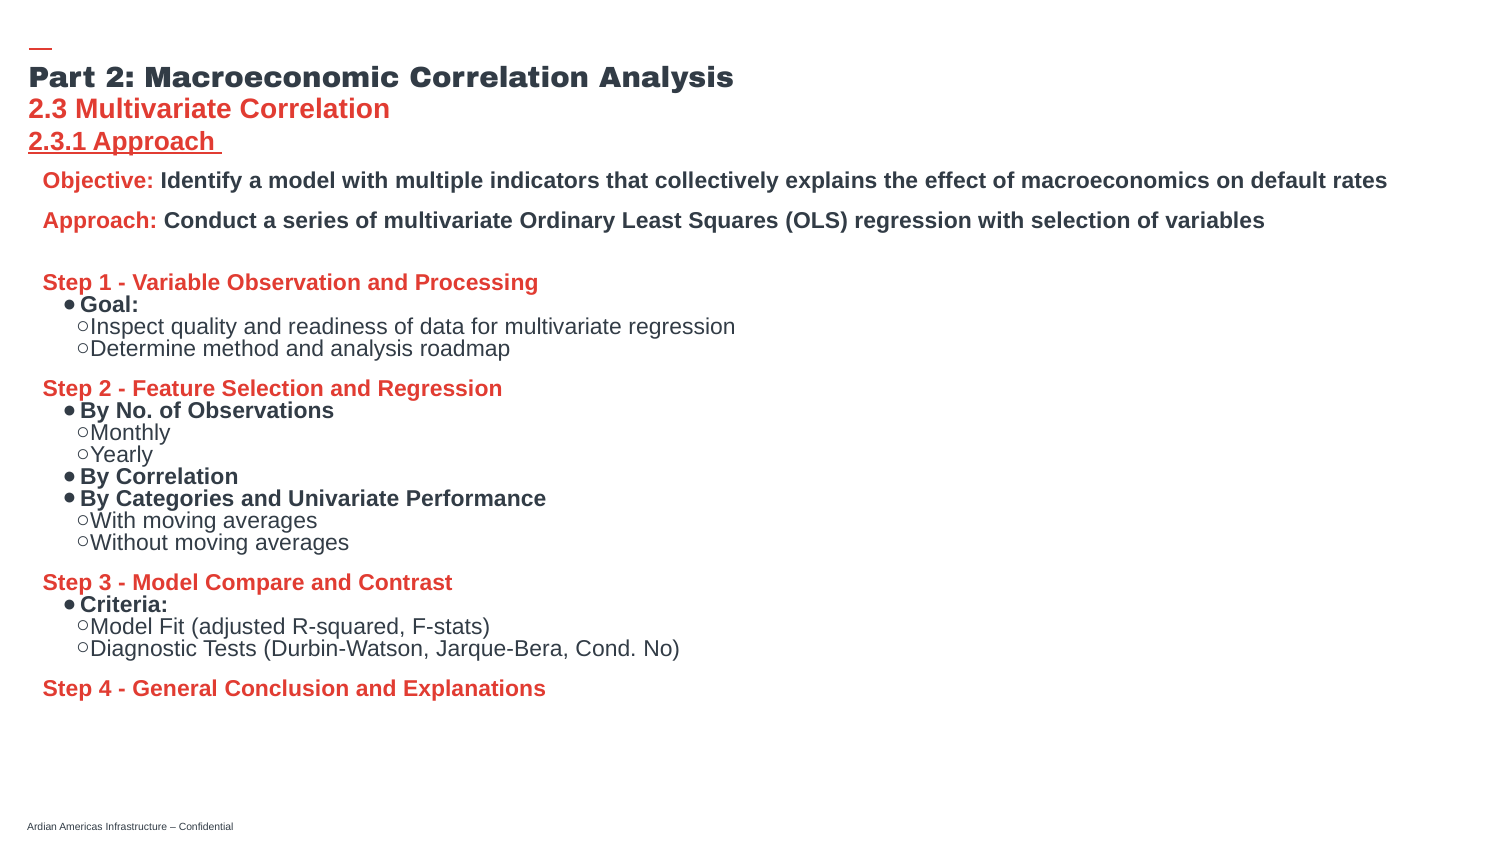

# Part 2: Macroeconomic Correlation Analysis
2.3 Multivariate Correlation
2.3.1 Approach
Objective: Identify a model with multiple indicators that collectively explains the effect of macroeconomics on default rates
Approach: Conduct a series of multivariate Ordinary Least Squares (OLS) regression with selection of variables

Step 1 - Variable Observation and Processing
Goal:
Inspect quality and readiness of data for multivariate regression
Determine method and analysis roadmap
Step 2 - Feature Selection and Regression
By No. of Observations
Monthly
Yearly
By Correlation
By Categories and Univariate Performance
With moving averages
Without moving averages
Step 3 - Model Compare and Contrast
Criteria:
Model Fit (adjusted R-squared, F-stats)
Diagnostic Tests (Durbin-Watson, Jarque-Bera, Cond. No)
Step 4 - General Conclusion and Explanations